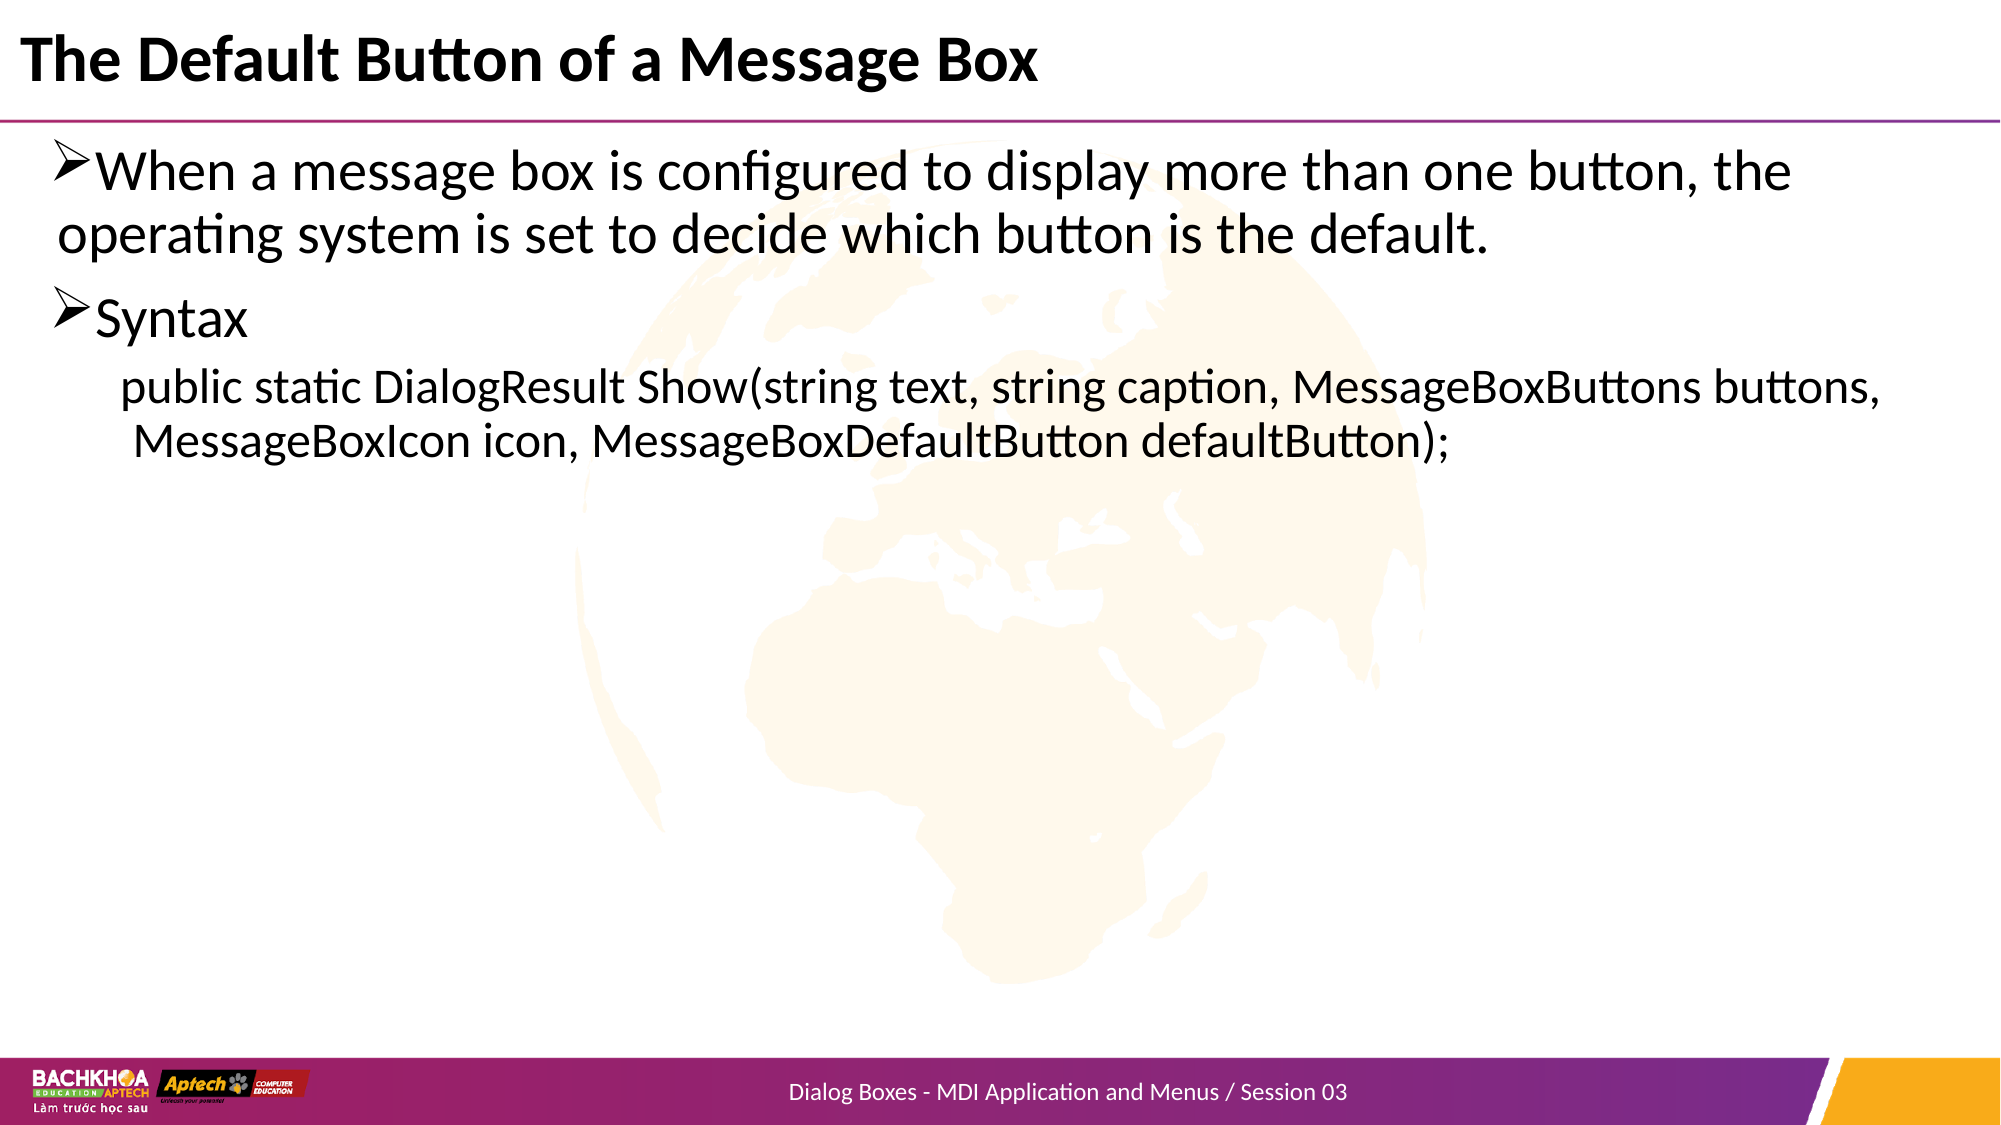

# The Default Button of a Message Box
When a message box is configured to display more than one button, the operating system is set to decide which button is the default.
Syntax
public static DialogResult Show(string text, string caption, MessageBoxButtons buttons, MessageBoxIcon icon, MessageBoxDefaultButton defaultButton);
Dialog Boxes - MDI Application and Menus / Session 03